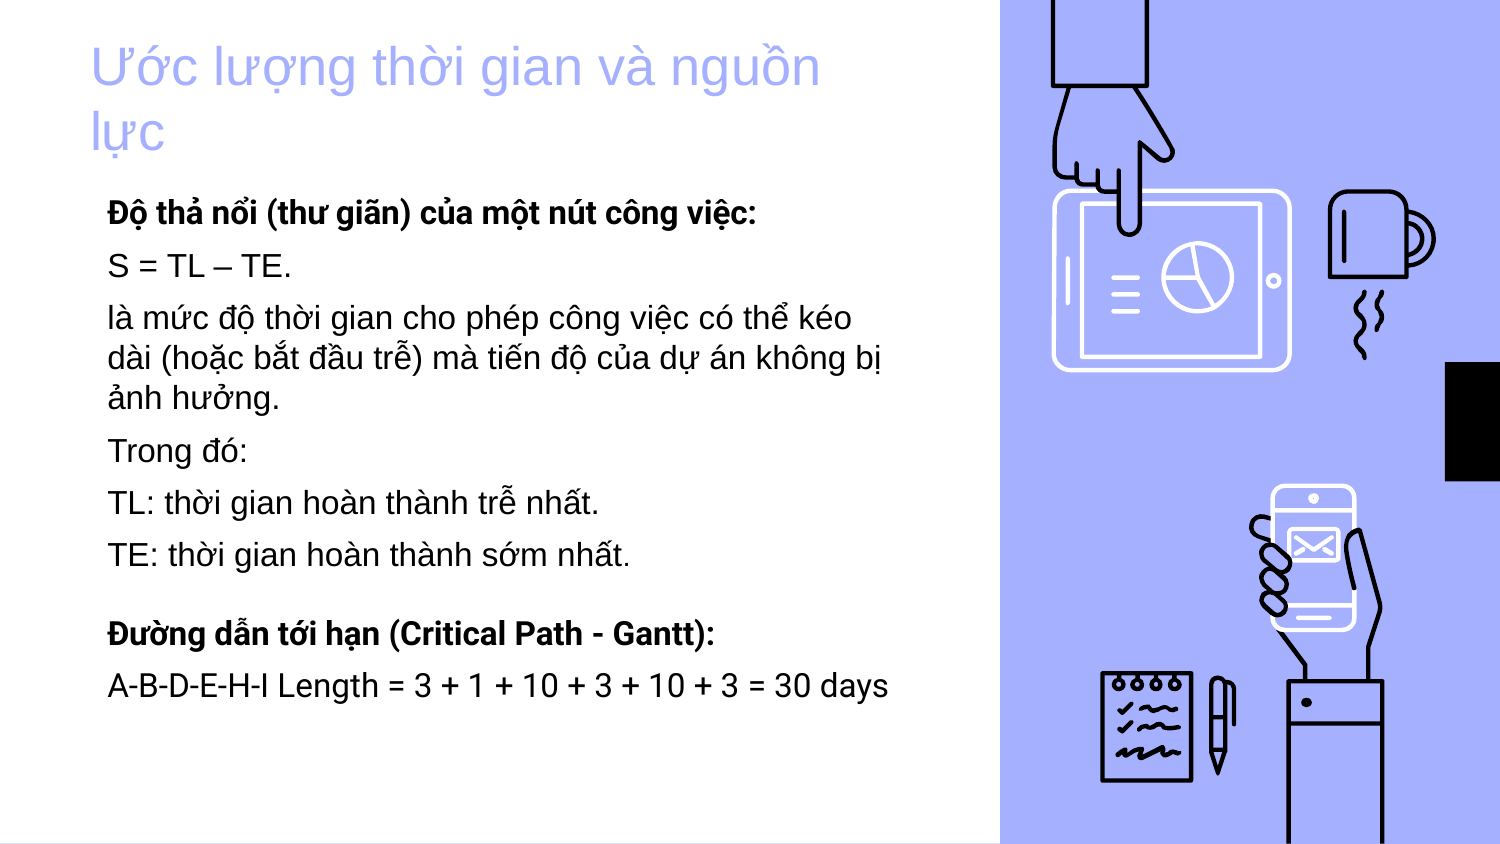

# Ước lượng thời gian và nguồn lực
Độ thả nổi (thư giãn) của một nút công việc:
S = TL – TE.
là mức độ thời gian cho phép công việc có thể kéo dài (hoặc bắt đầu trễ) mà tiến độ của dự án không bị ảnh hưởng.
Trong đó:
TL: thời gian hoàn thành trễ nhất.
TE: thời gian hoàn thành sớm nhất.

Đường dẫn tới hạn (Critical Path - Gantt):
A-B-D-E-H-I Length = 3 + 1 + 10 + 3 + 10 + 3 = 30 days